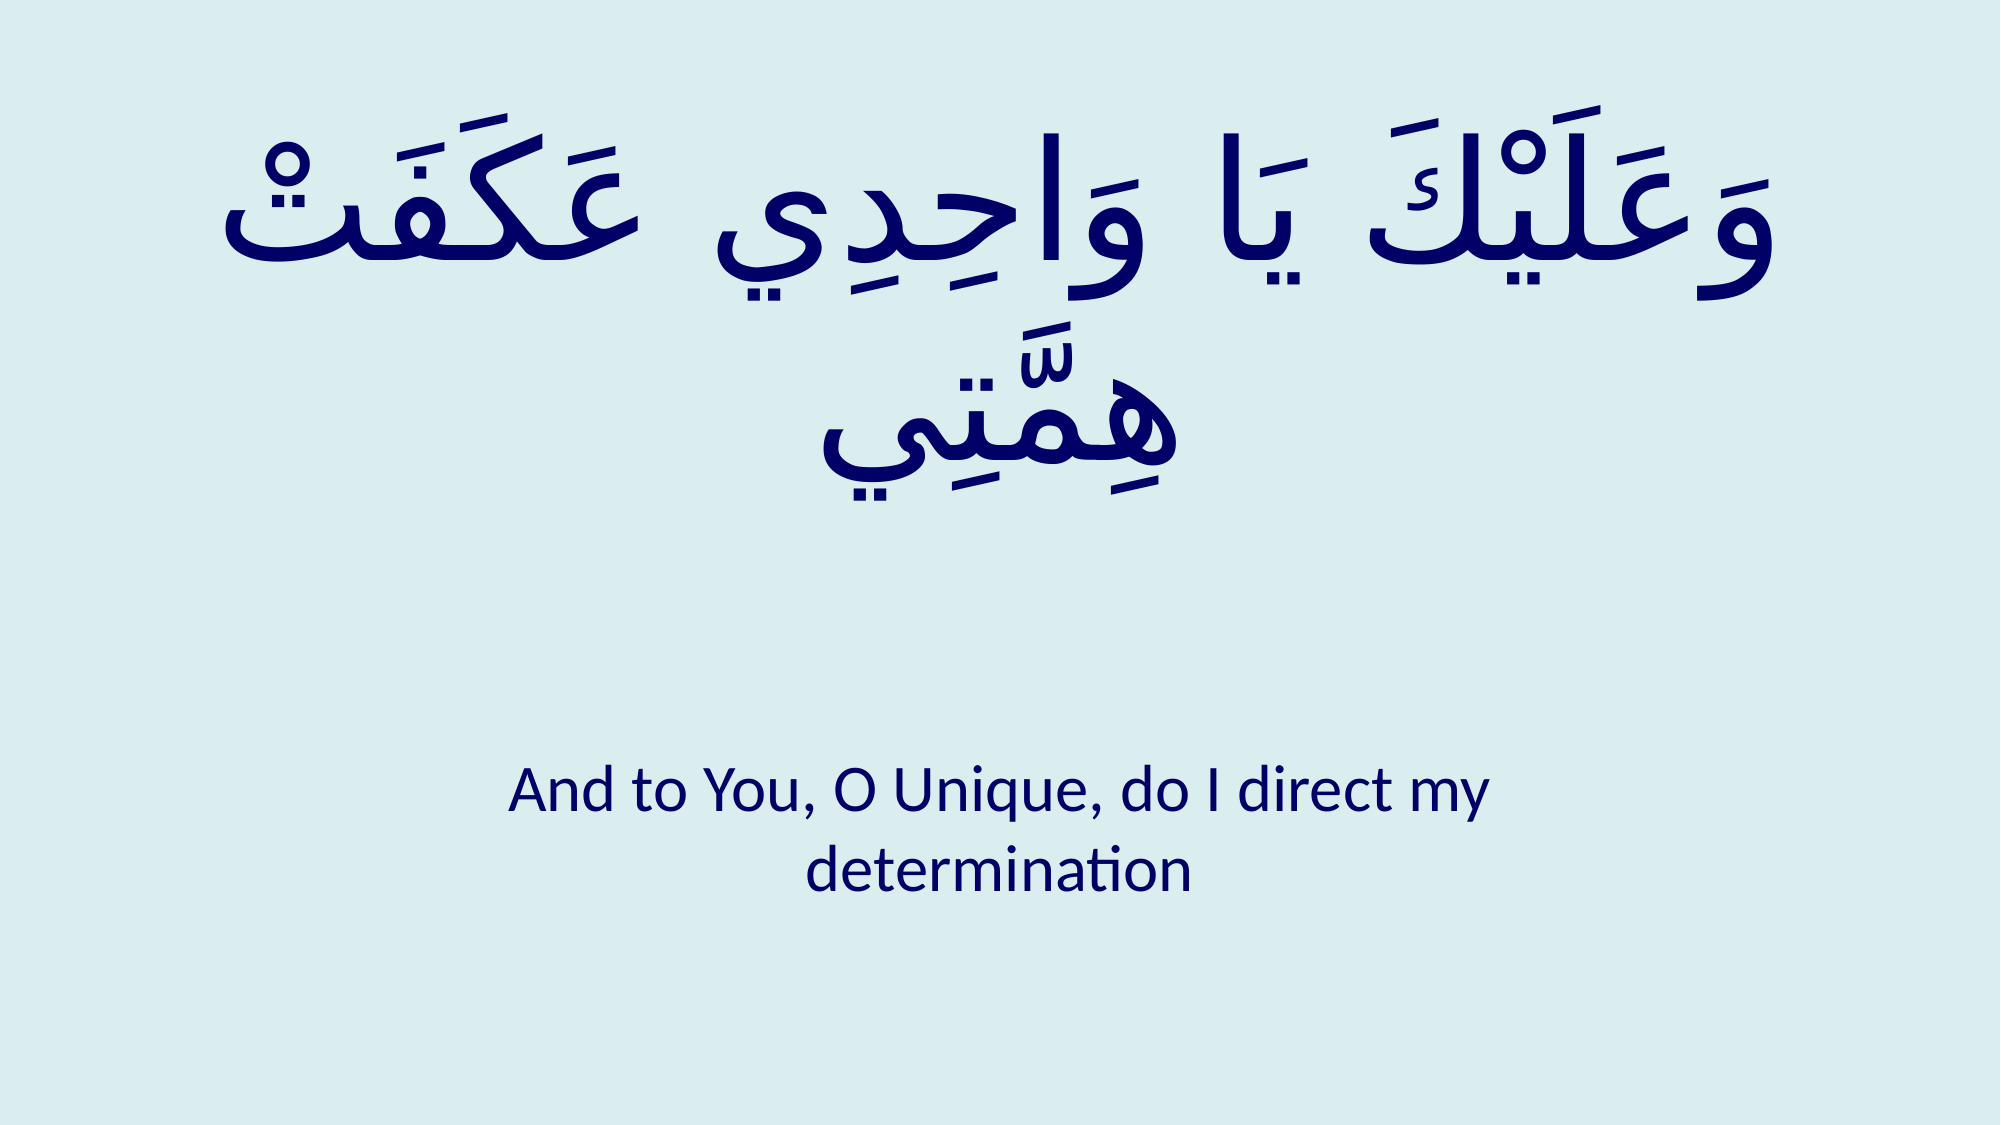

# وَعَلَيْكَ يَا وَاحِدِي عَكَفَتْ هِمَّتِي
And to You, O Unique, do I direct my determination